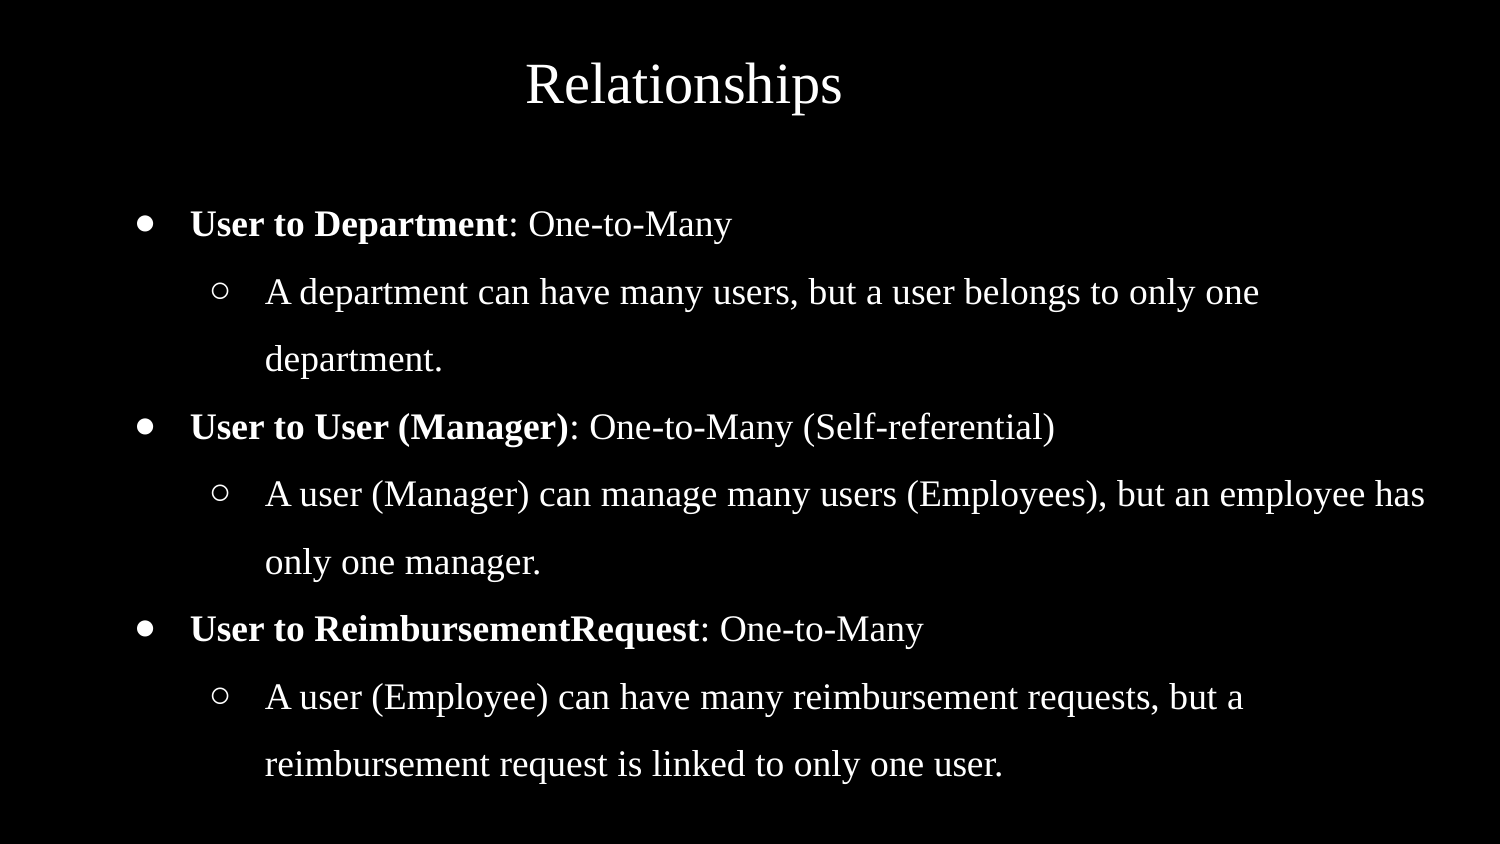

Relationships
User to Department: One-to-Many
A department can have many users, but a user belongs to only one department.
User to User (Manager): One-to-Many (Self-referential)
A user (Manager) can manage many users (Employees), but an employee has only one manager.
User to ReimbursementRequest: One-to-Many
A user (Employee) can have many reimbursement requests, but a reimbursement request is linked to only one user.